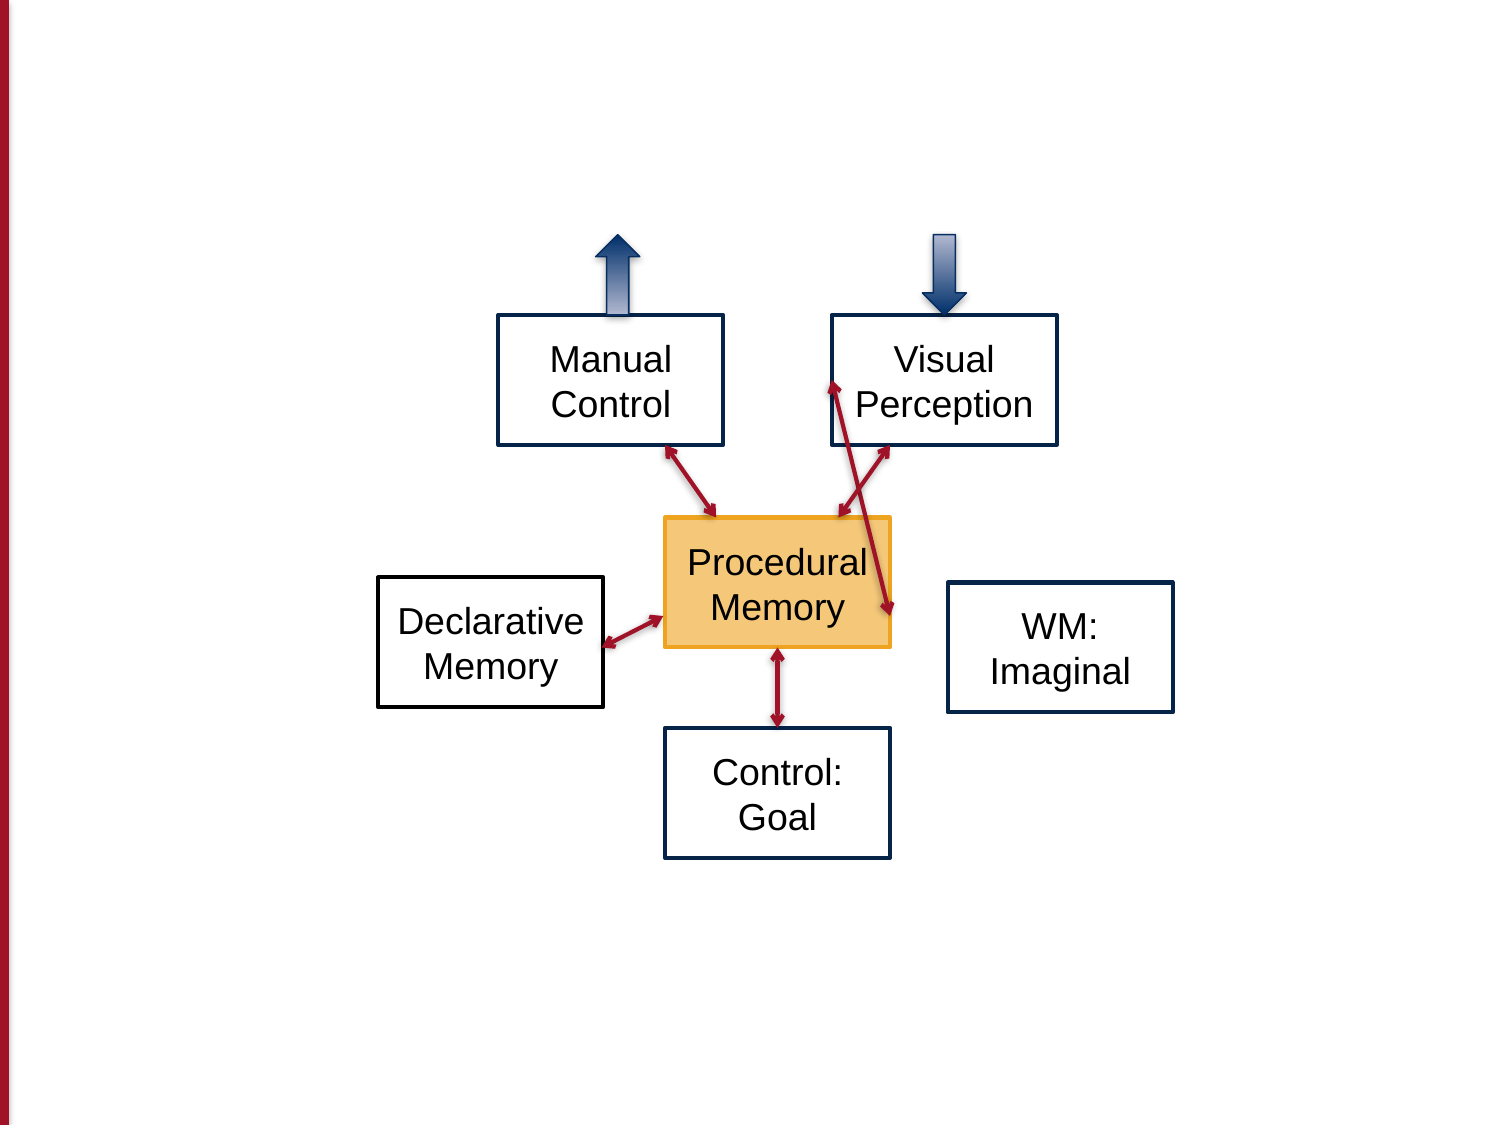

Manual
Control
Visual
Perception
Procedural
Memory
Declarative
Memory
WM:
Imaginal
Control:
Goal